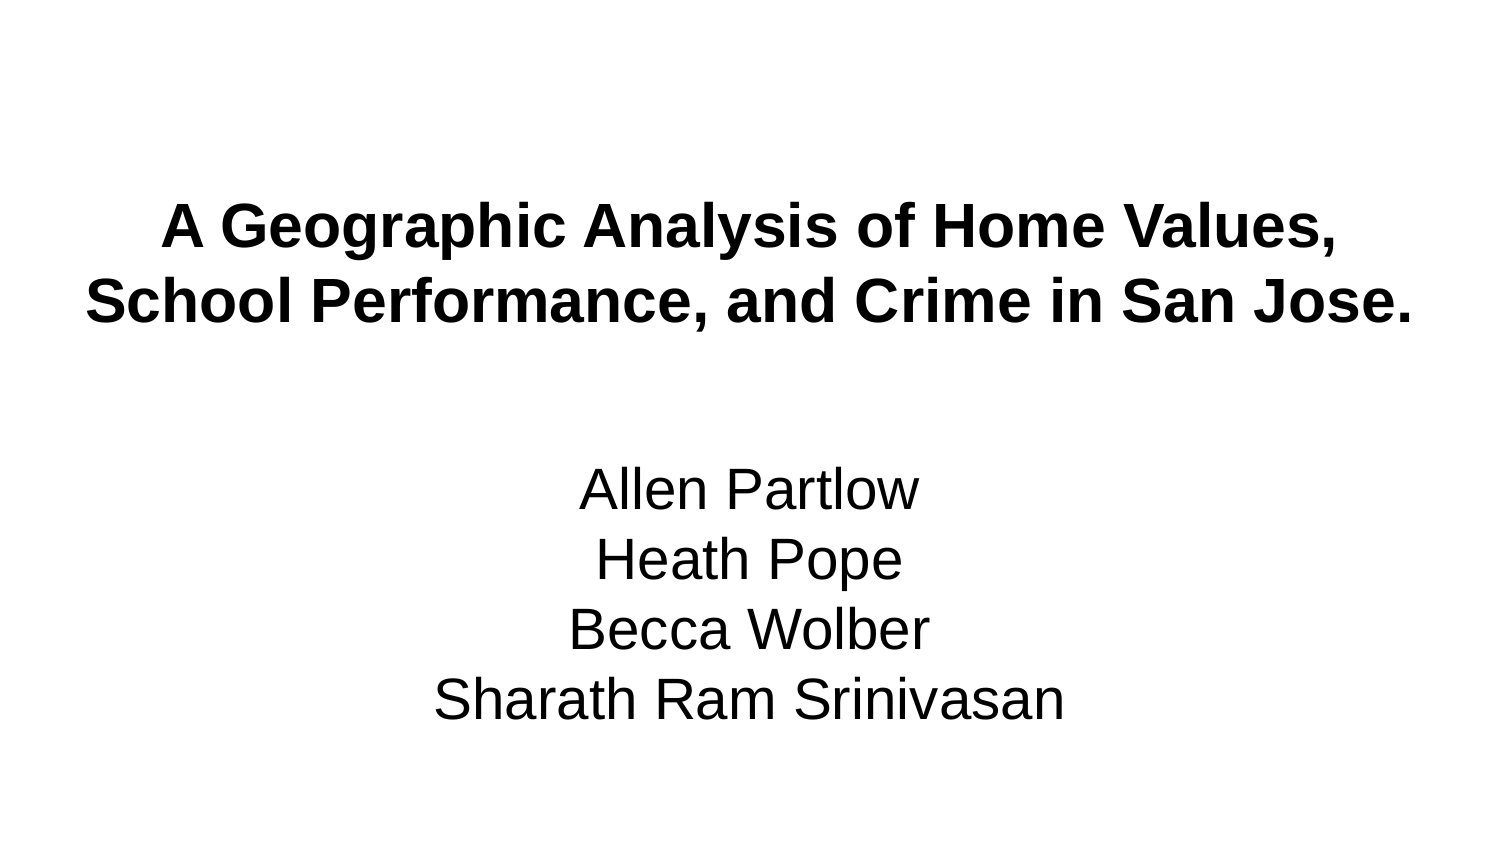

# A Geographic Analysis of Home Values, School Performance, and Crime in San Jose.
Allen Partlow
Heath Pope
Becca Wolber
Sharath Ram Srinivasan